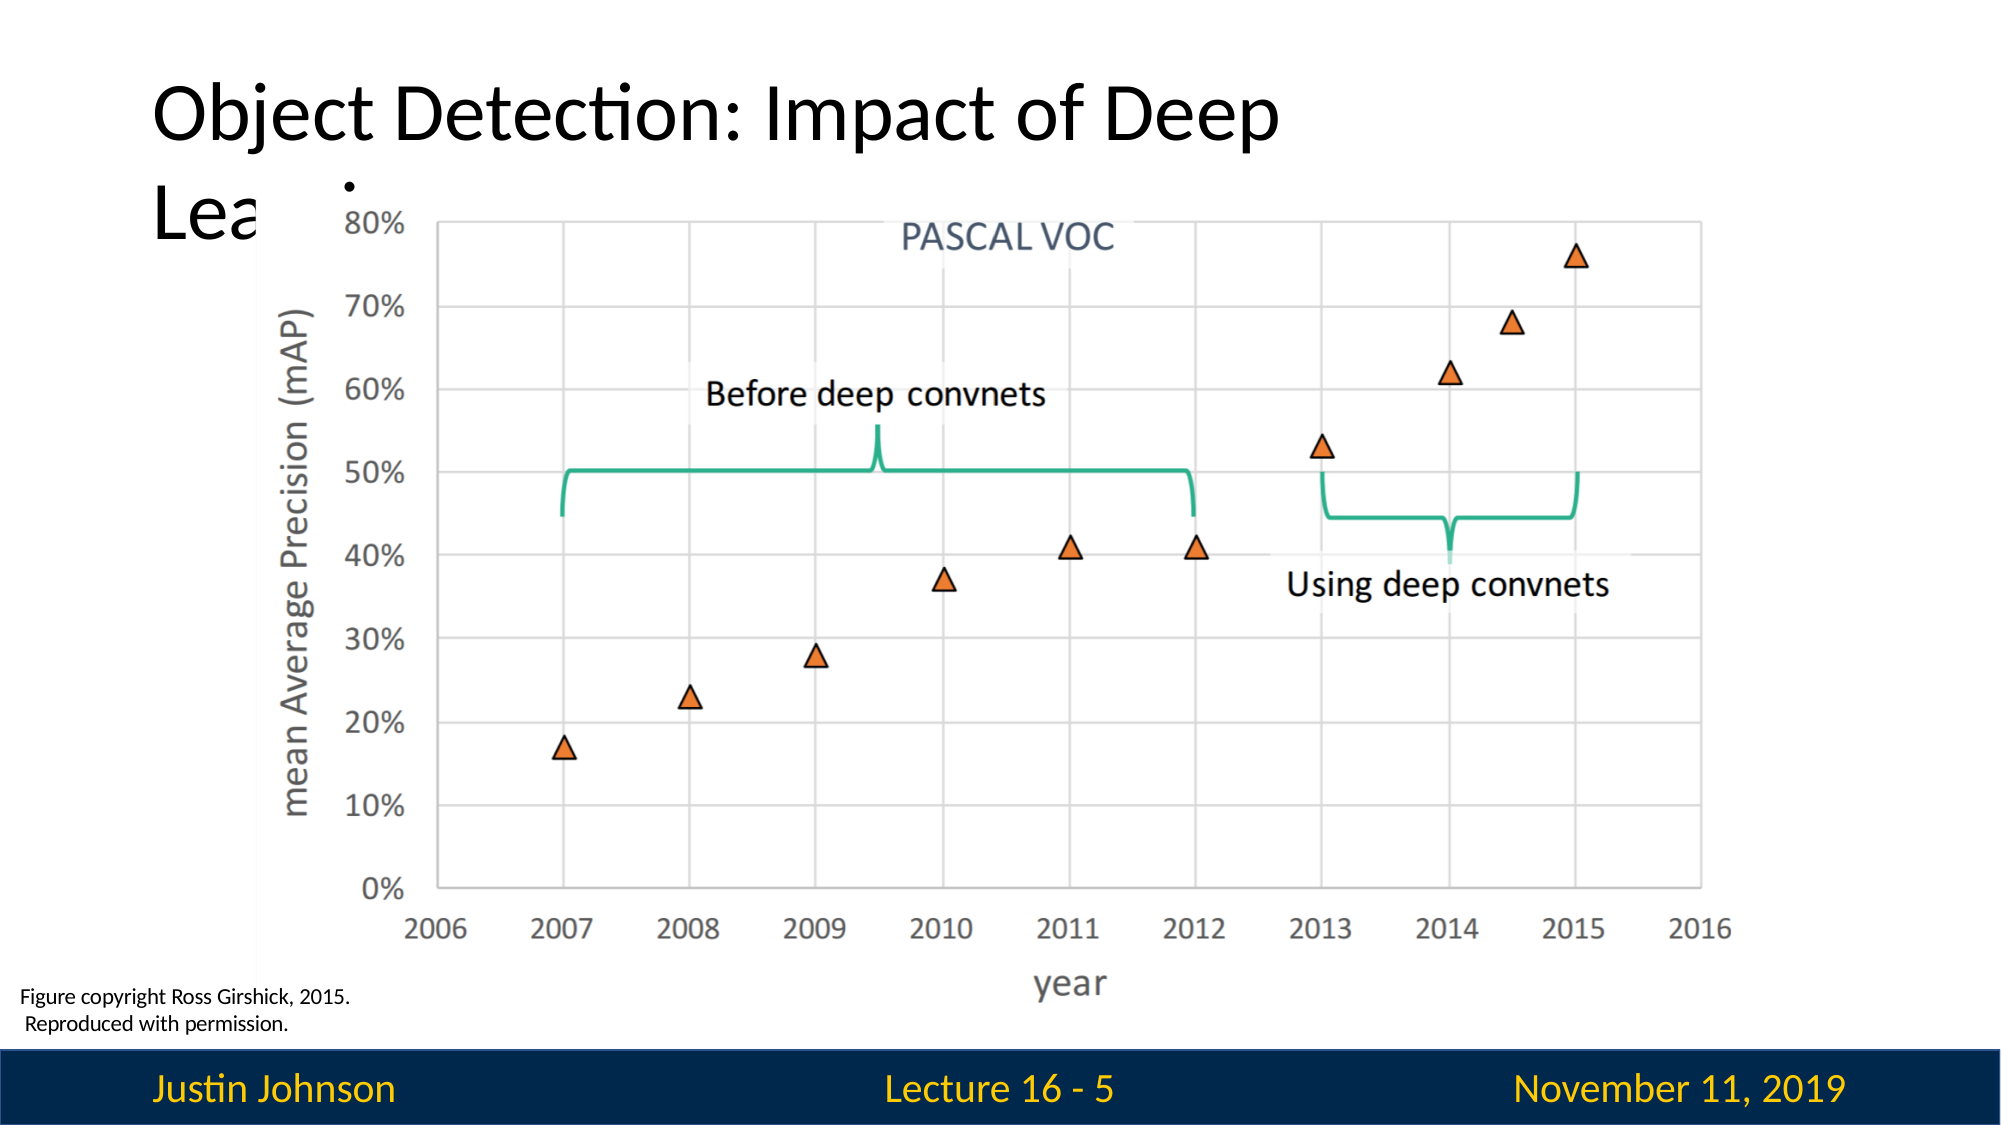

# Object Detection: Impact of Deep Learning

Figure copyright Ross Girshick, 2015.  Reproduced with permission.
Justin Johnson
November 11, 2019
Lecture 16 - 5